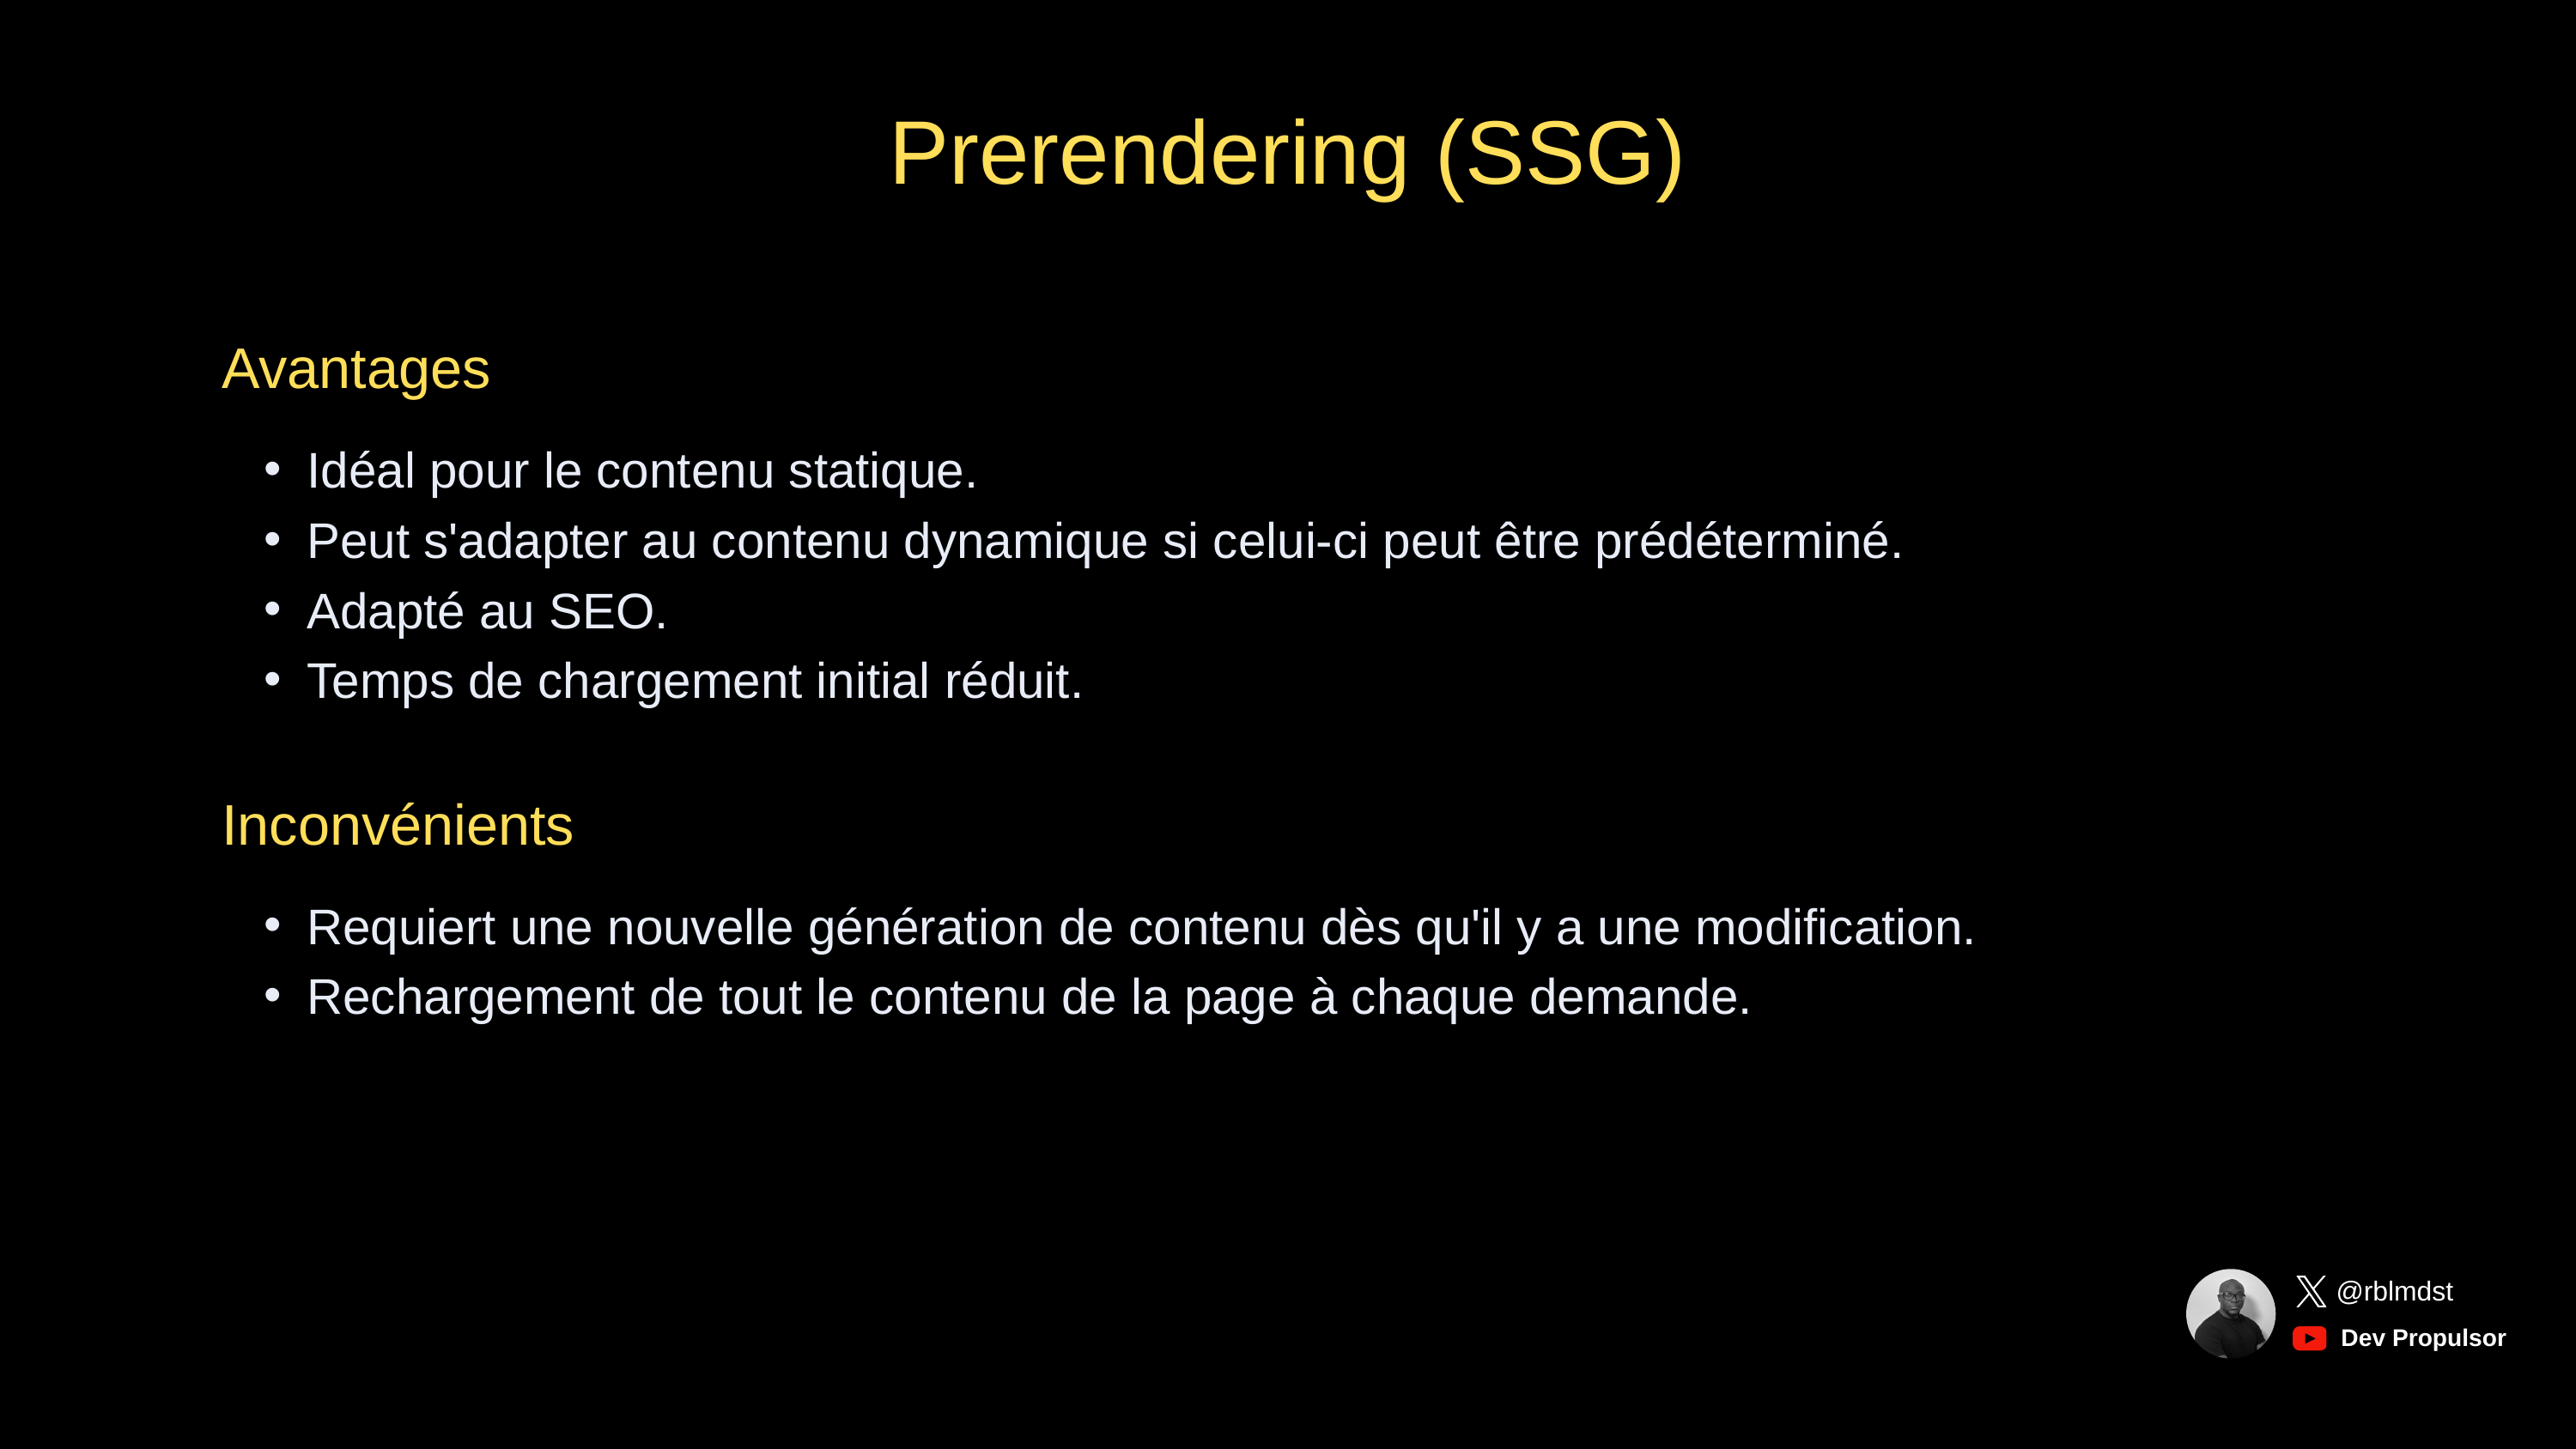

Prerendering (SSG)
Avantages
Idéal pour le contenu statique.
Peut s'adapter au contenu dynamique si celui-ci peut être prédéterminé.
Adapté au SEO.
Temps de chargement initial réduit.

Inconvénients
Requiert une nouvelle génération de contenu dès qu'il y a une modification.
Rechargement de tout le contenu de la page à chaque demande.
@rblmdst

Dev Propulsor